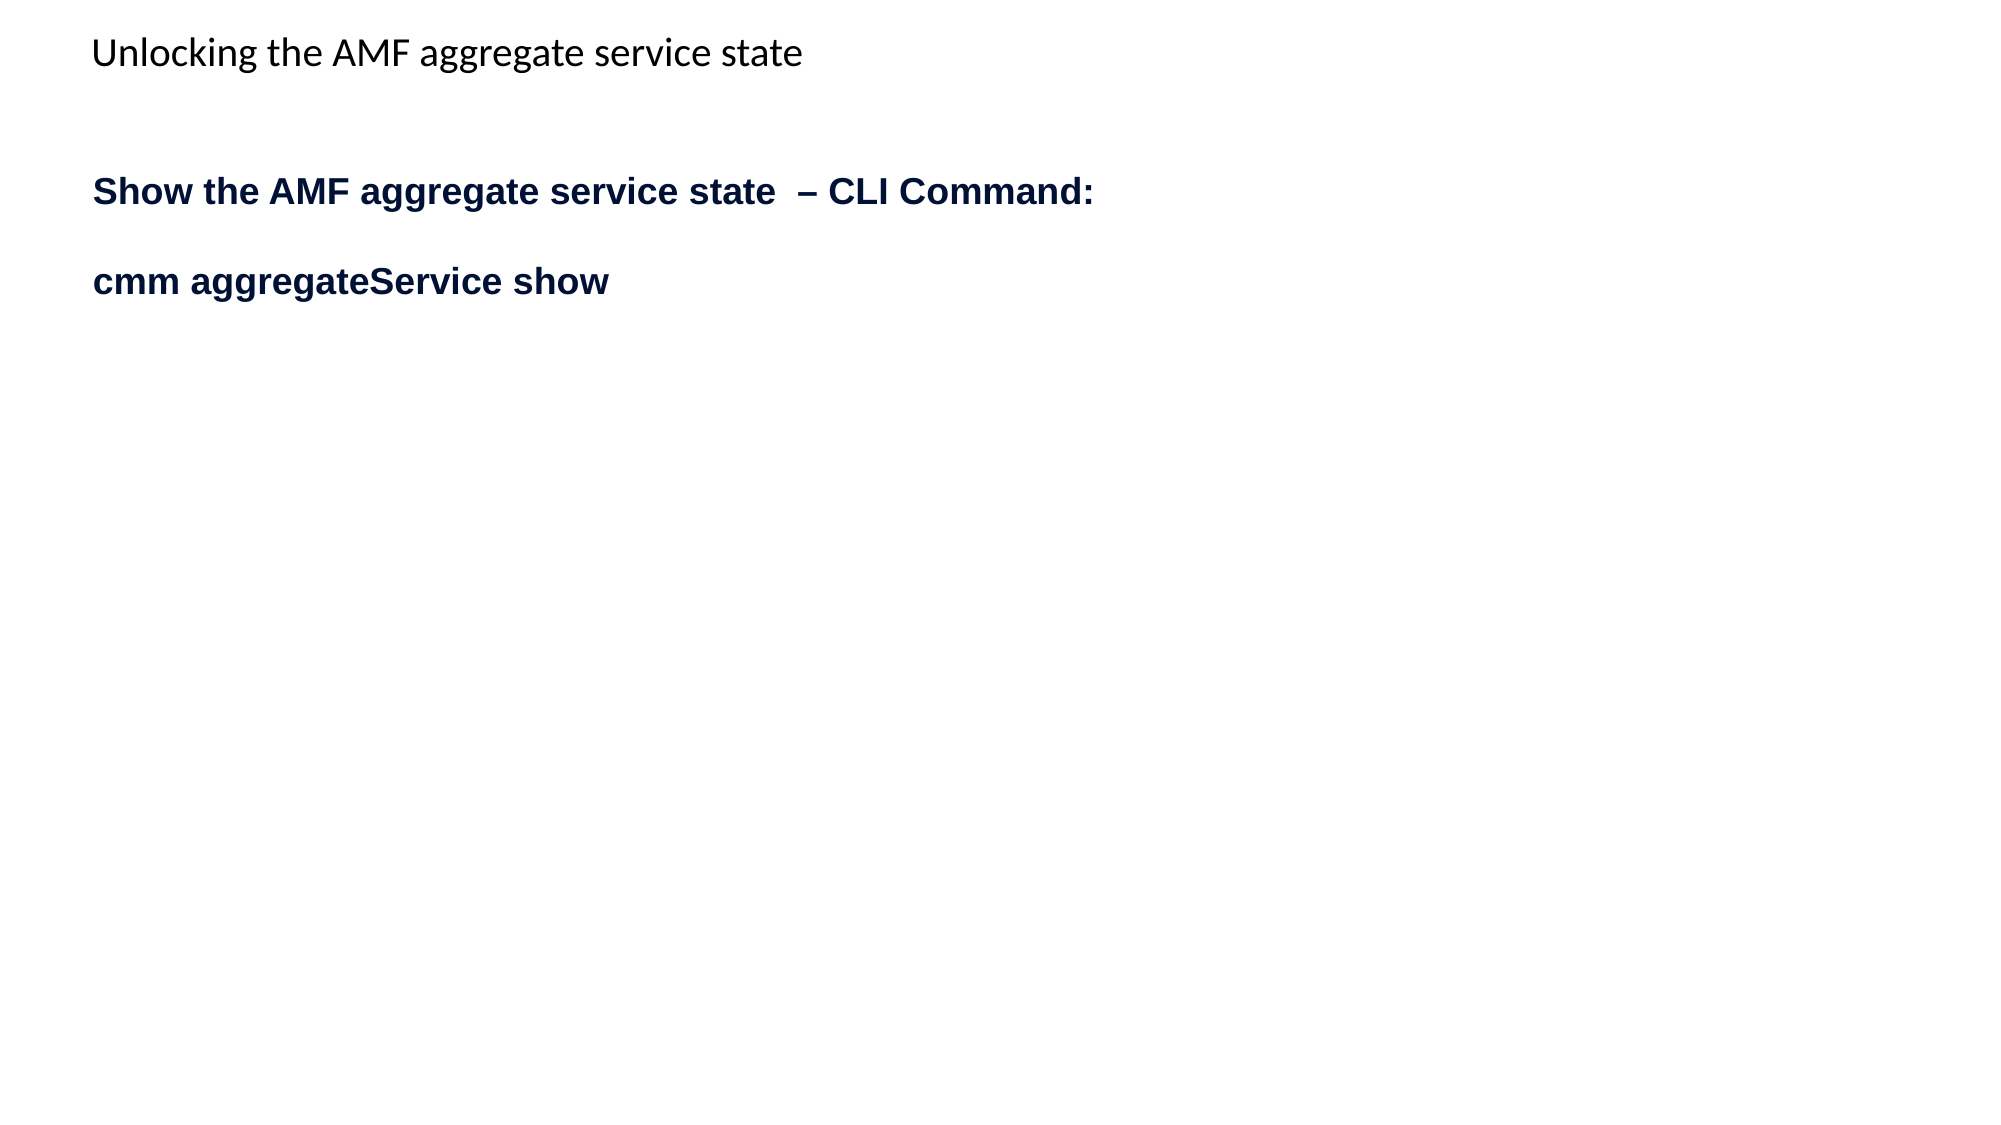

# Unlocking the AMF aggregate service state

Show the AMF aggregate service state  – CLI Command:

cmm aggregateService show